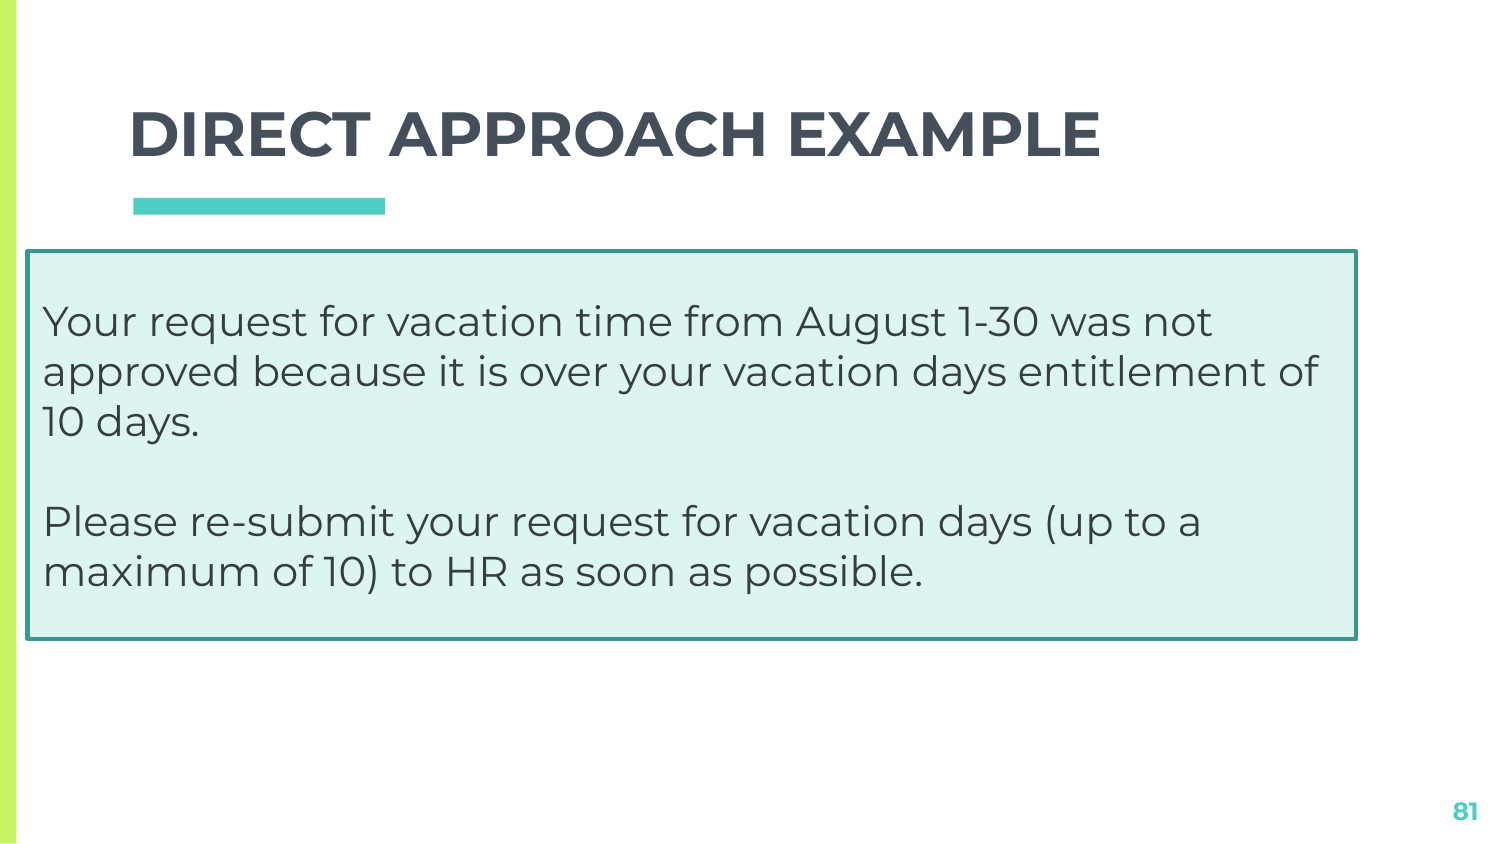

# DIRECT APPROACH EXAMPLE
Your request for vacation time from August 1-30 was not approved because it is over your vacation days entitlement of 10 days.

Please re-submit your request for vacation days (up to a maximum of 10) to HR as soon as possible.
81